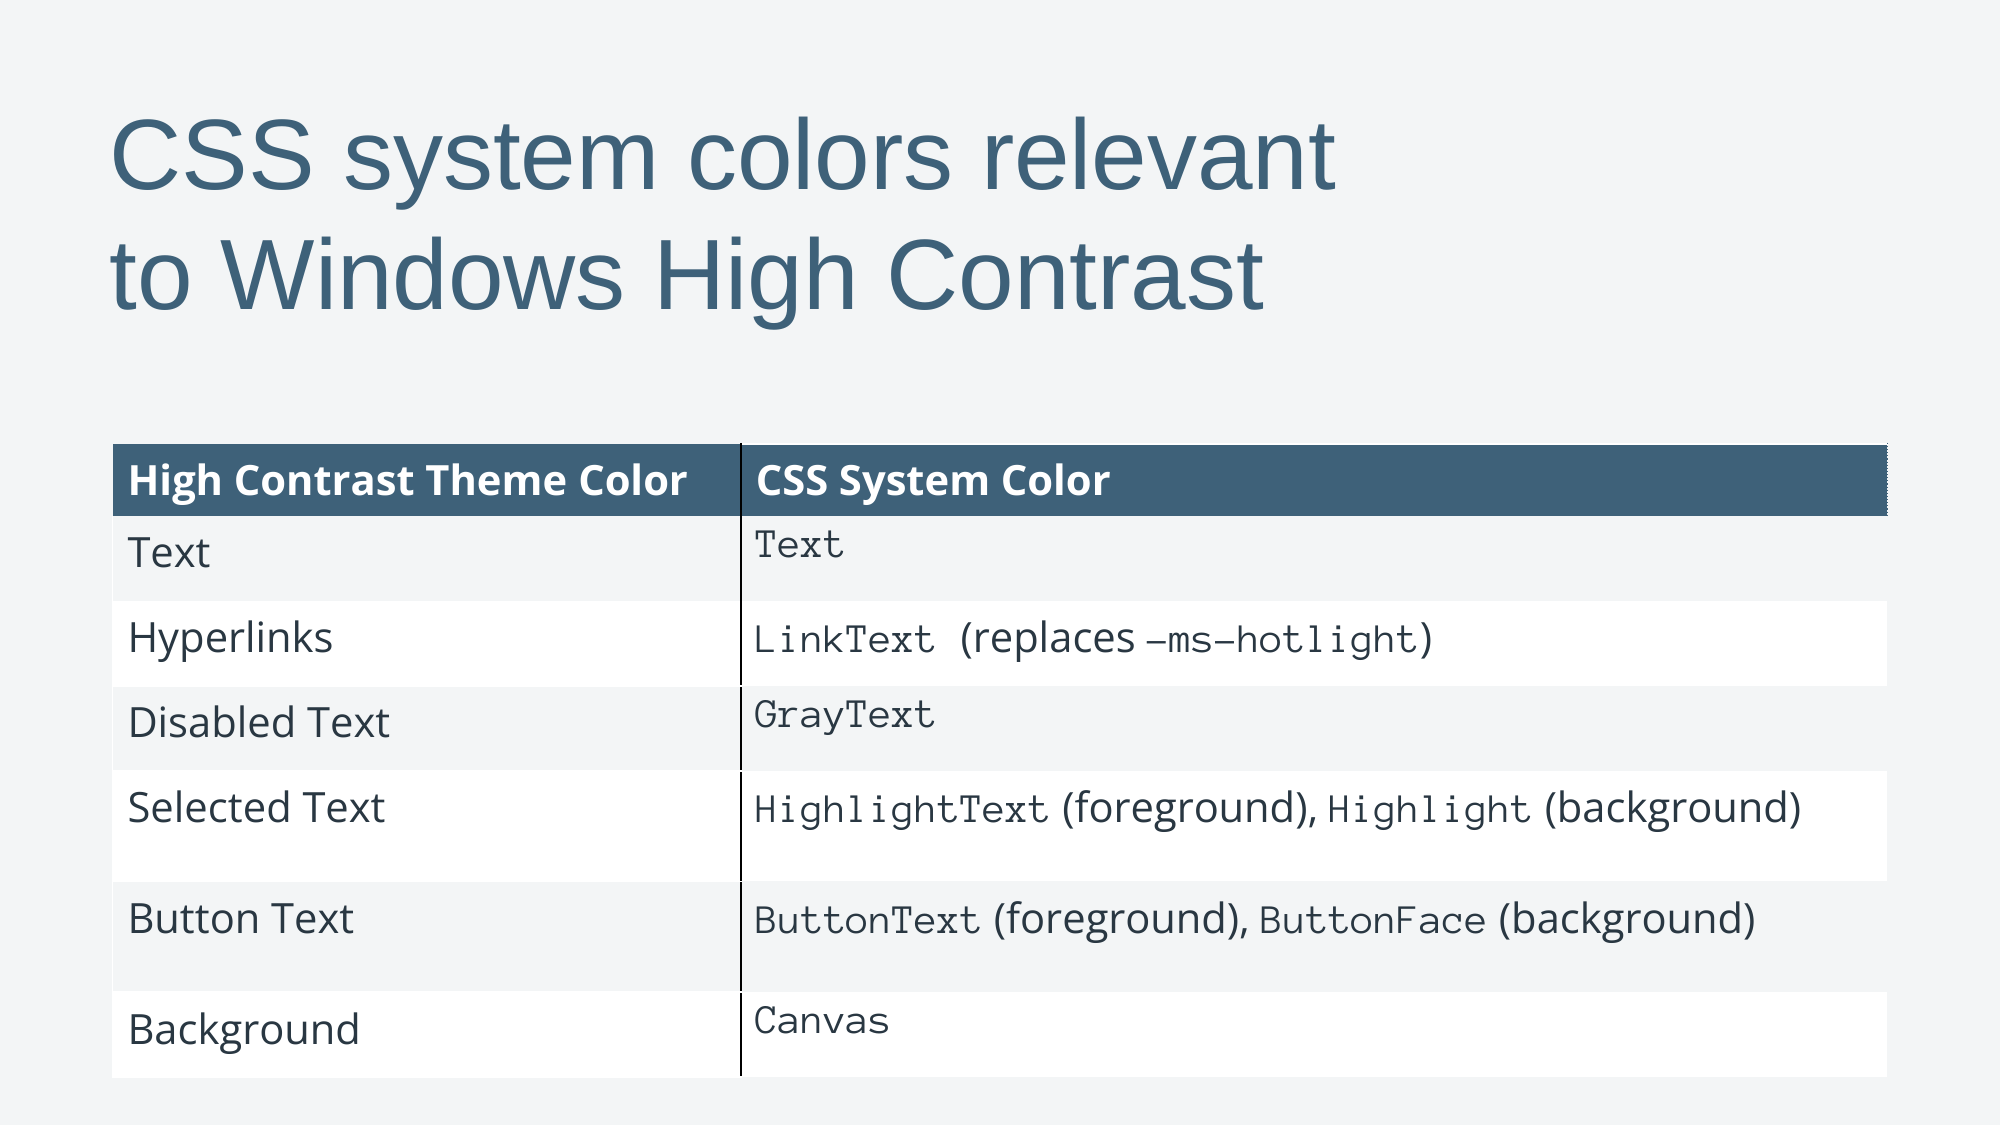

# CSS system colors relevant to Windows High Contrast
| High Contrast Theme Color | CSS System Color |
| --- | --- |
| Text | Text |
| Hyperlinks | LinkText (replaces -ms-hotlight) |
| Disabled Text | GrayText |
| Selected Text | HighlightText (foreground), Highlight (background) |
| Button Text | ButtonText (foreground), ButtonFace (background) |
| Background | Canvas |